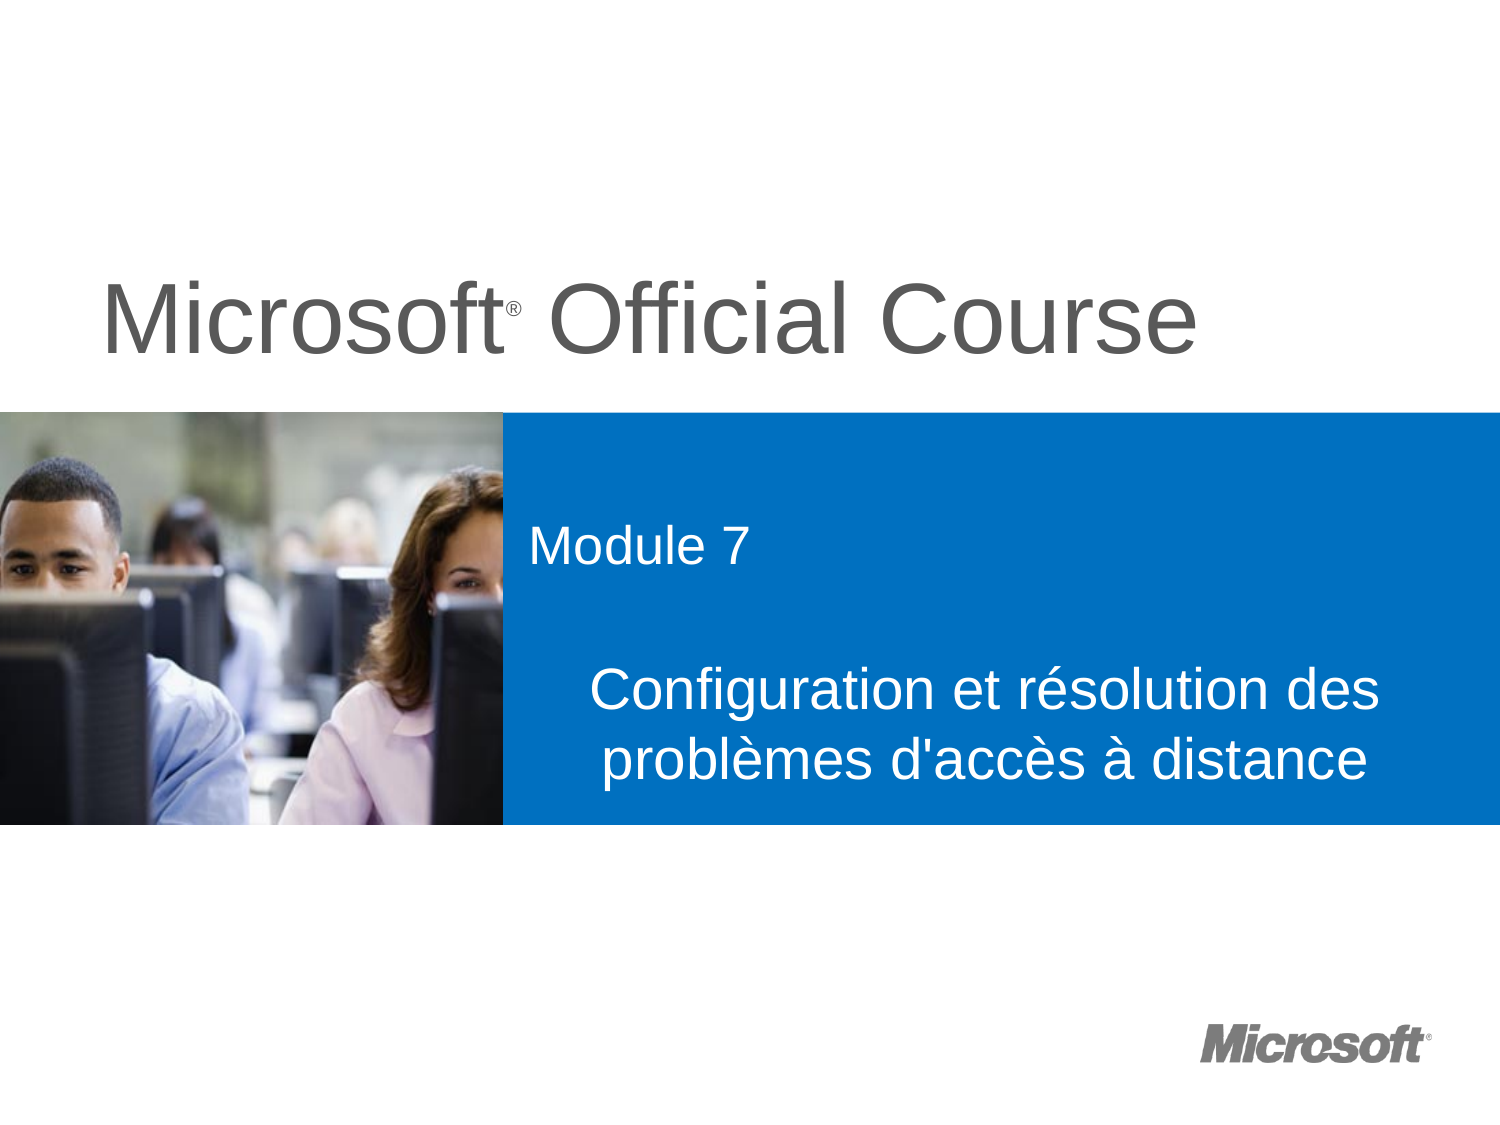

# Module 7
Configuration et résolution des problèmes d'accès à distance